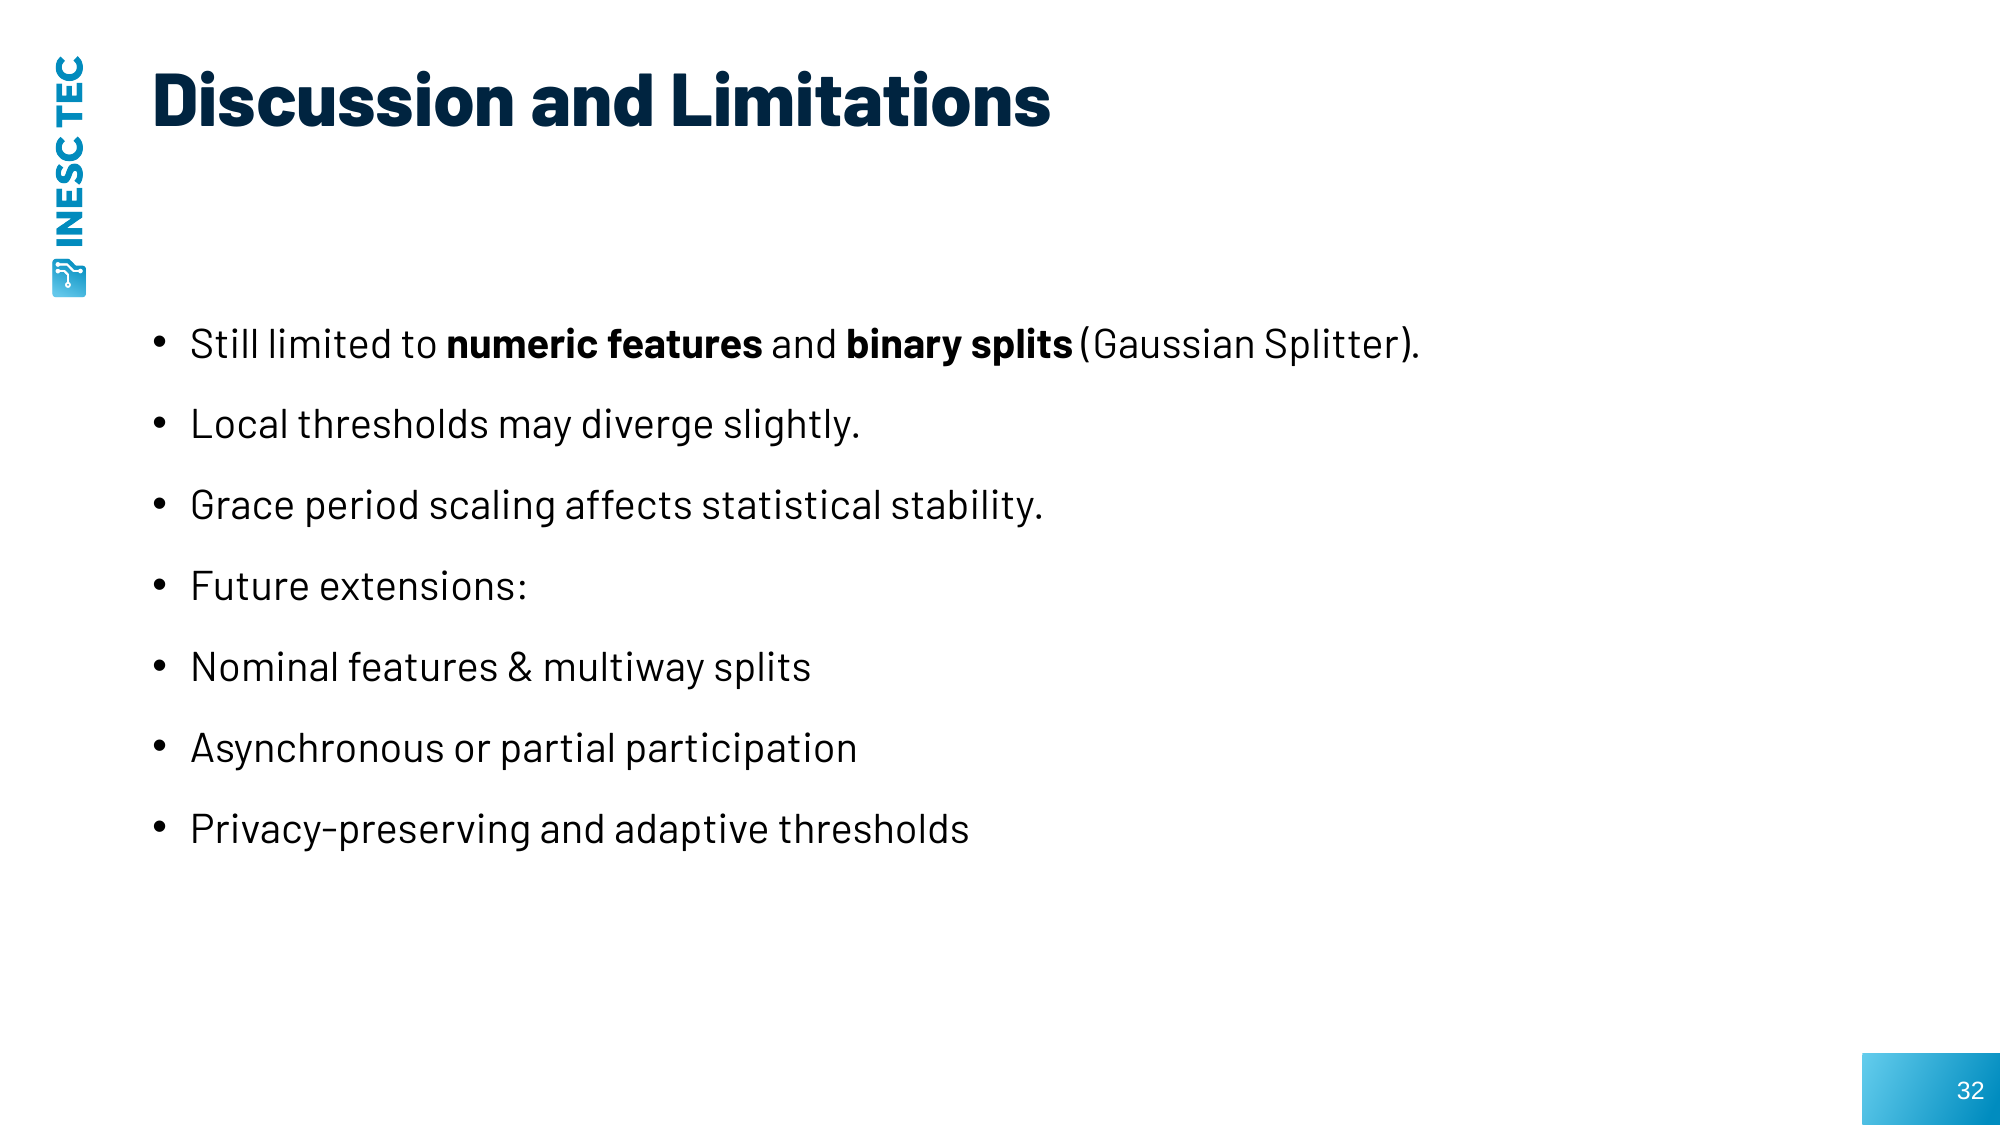

# Discussion and Limitations
Still limited to numeric features and binary splits (Gaussian Splitter).
Local thresholds may diverge slightly.
Grace period scaling affects statistical stability.
Future extensions:
Nominal features & multiway splits
Asynchronous or partial participation
Privacy-preserving and adaptive thresholds

32